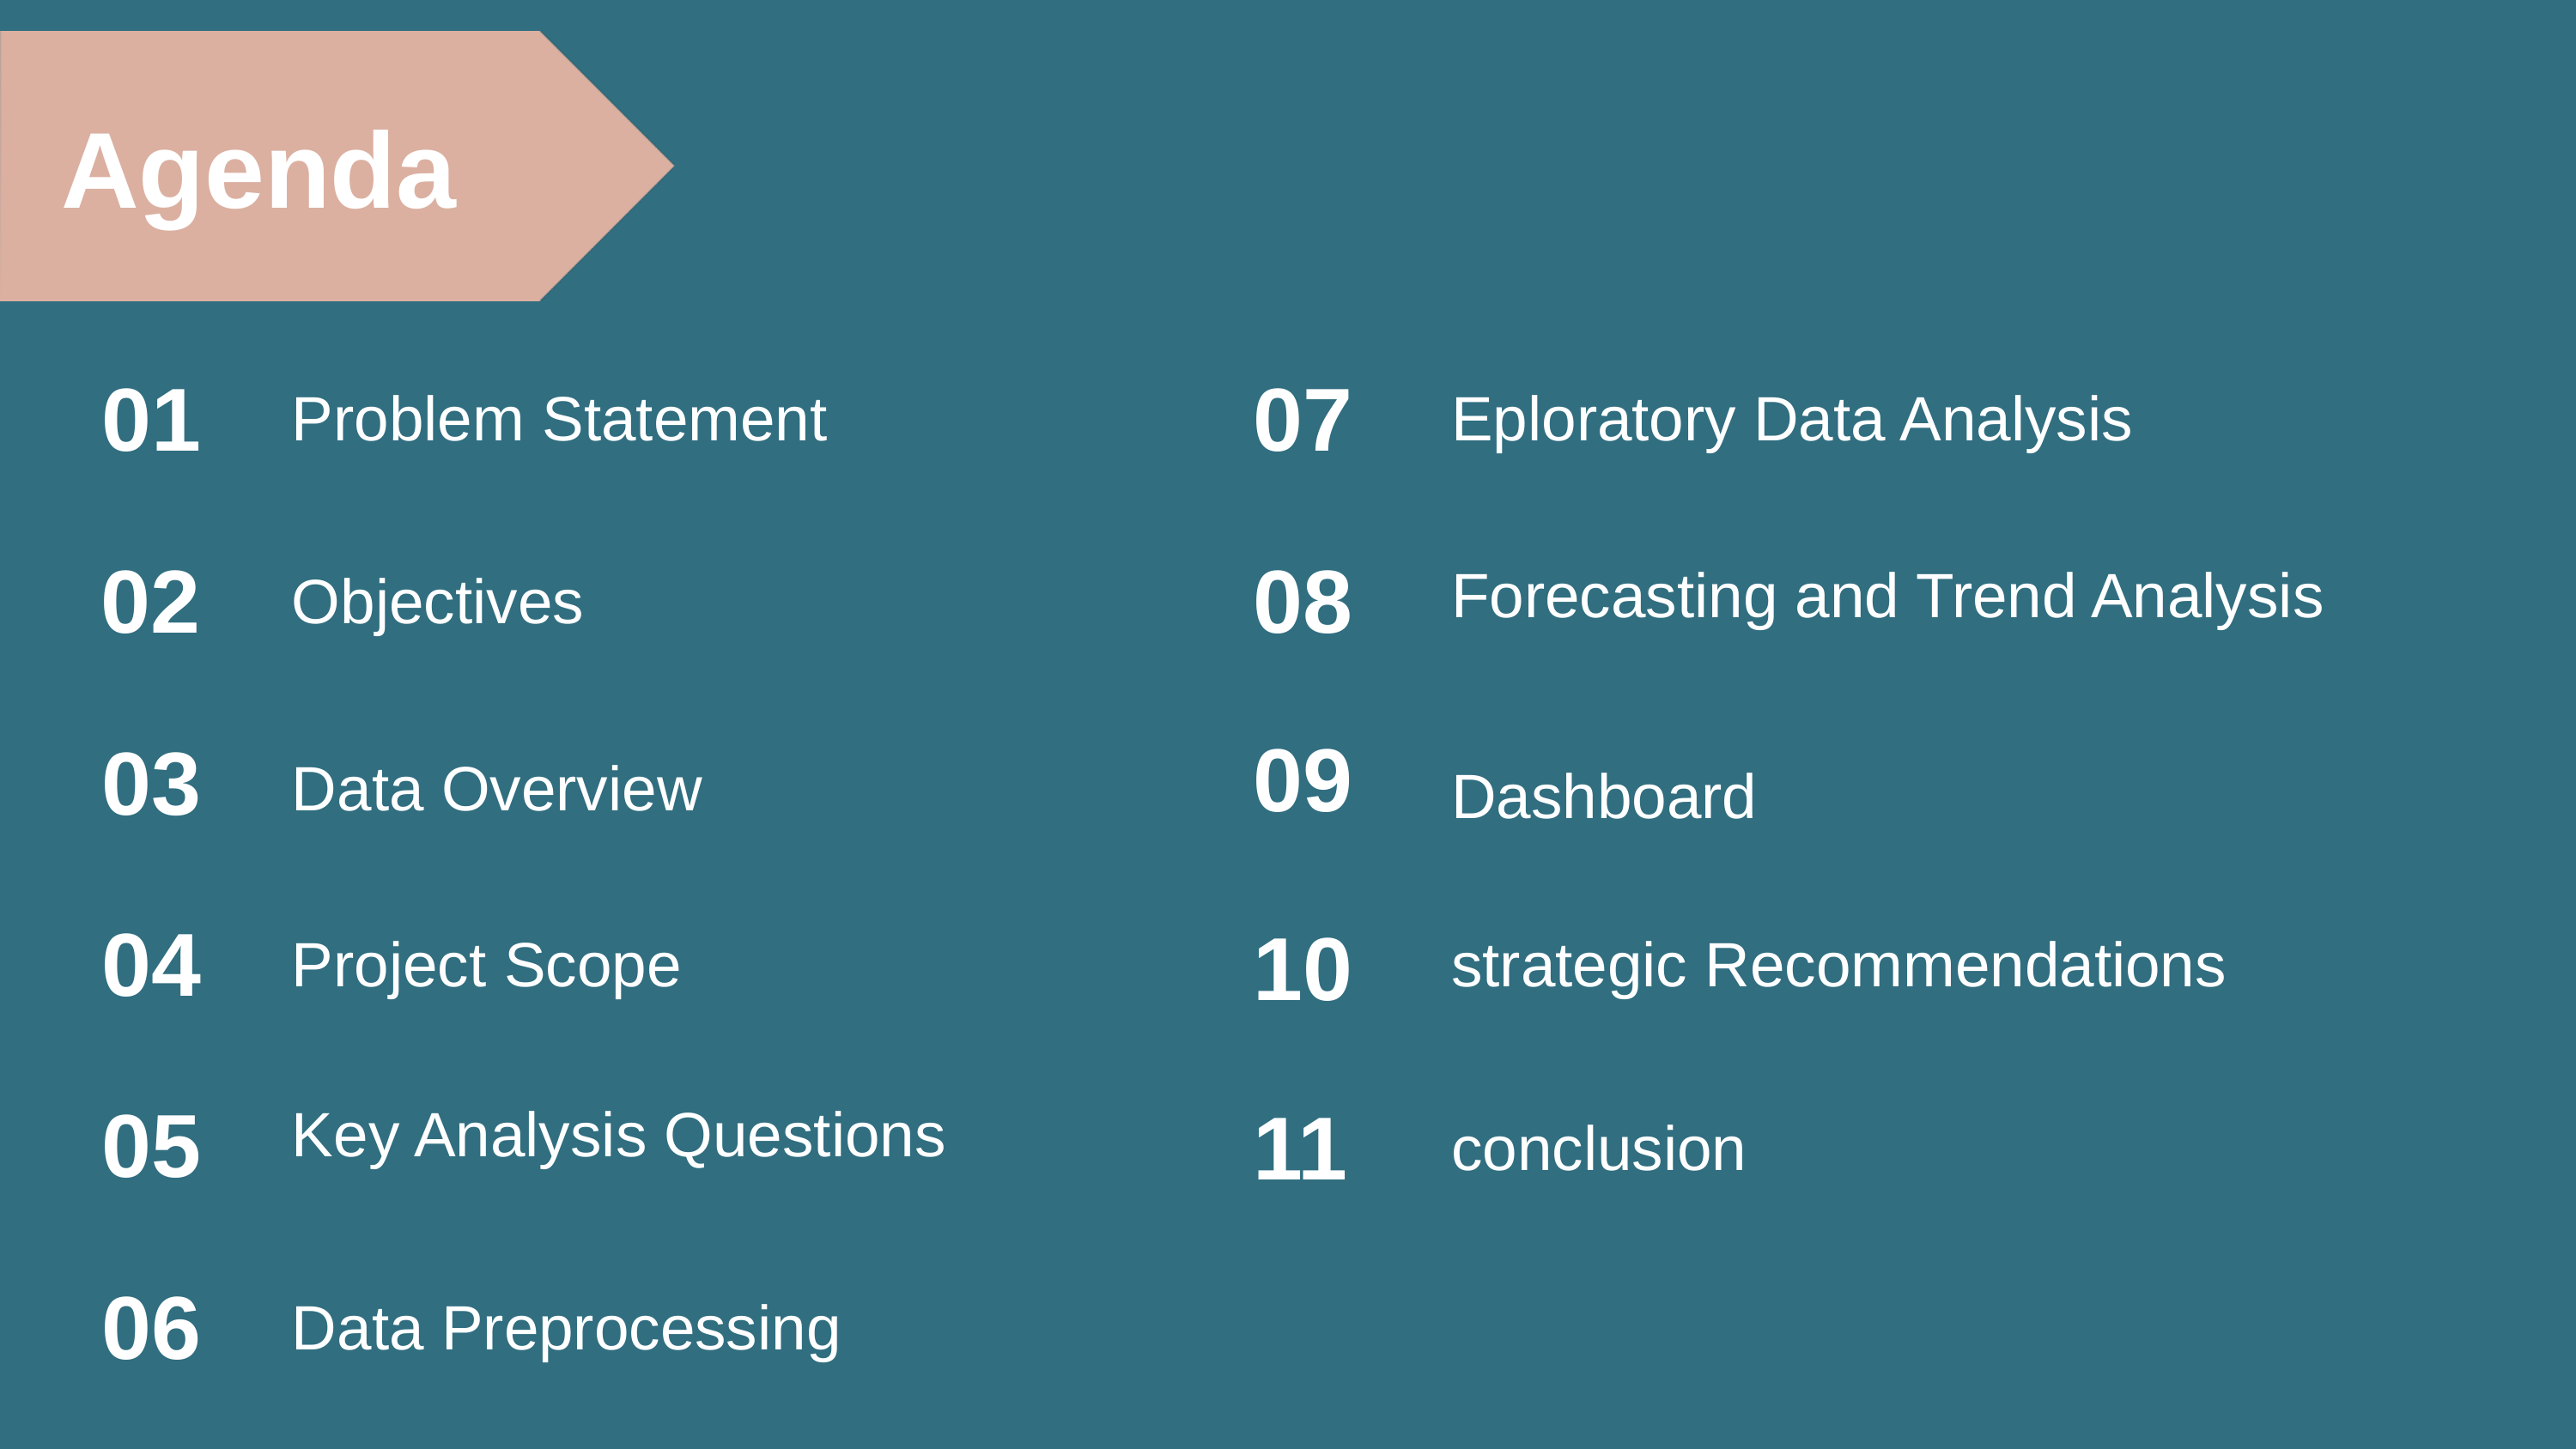

Agenda
01
07
Problem Statement
Eploratory Data Analysis
02
08
Forecasting and Trend Analysis
Objectives
09
03
Data Overview
Dashboard
04
10
Project Scope
strategic Recommendations
05
11
Key Analysis Questions
conclusion
06
Data Preprocessing